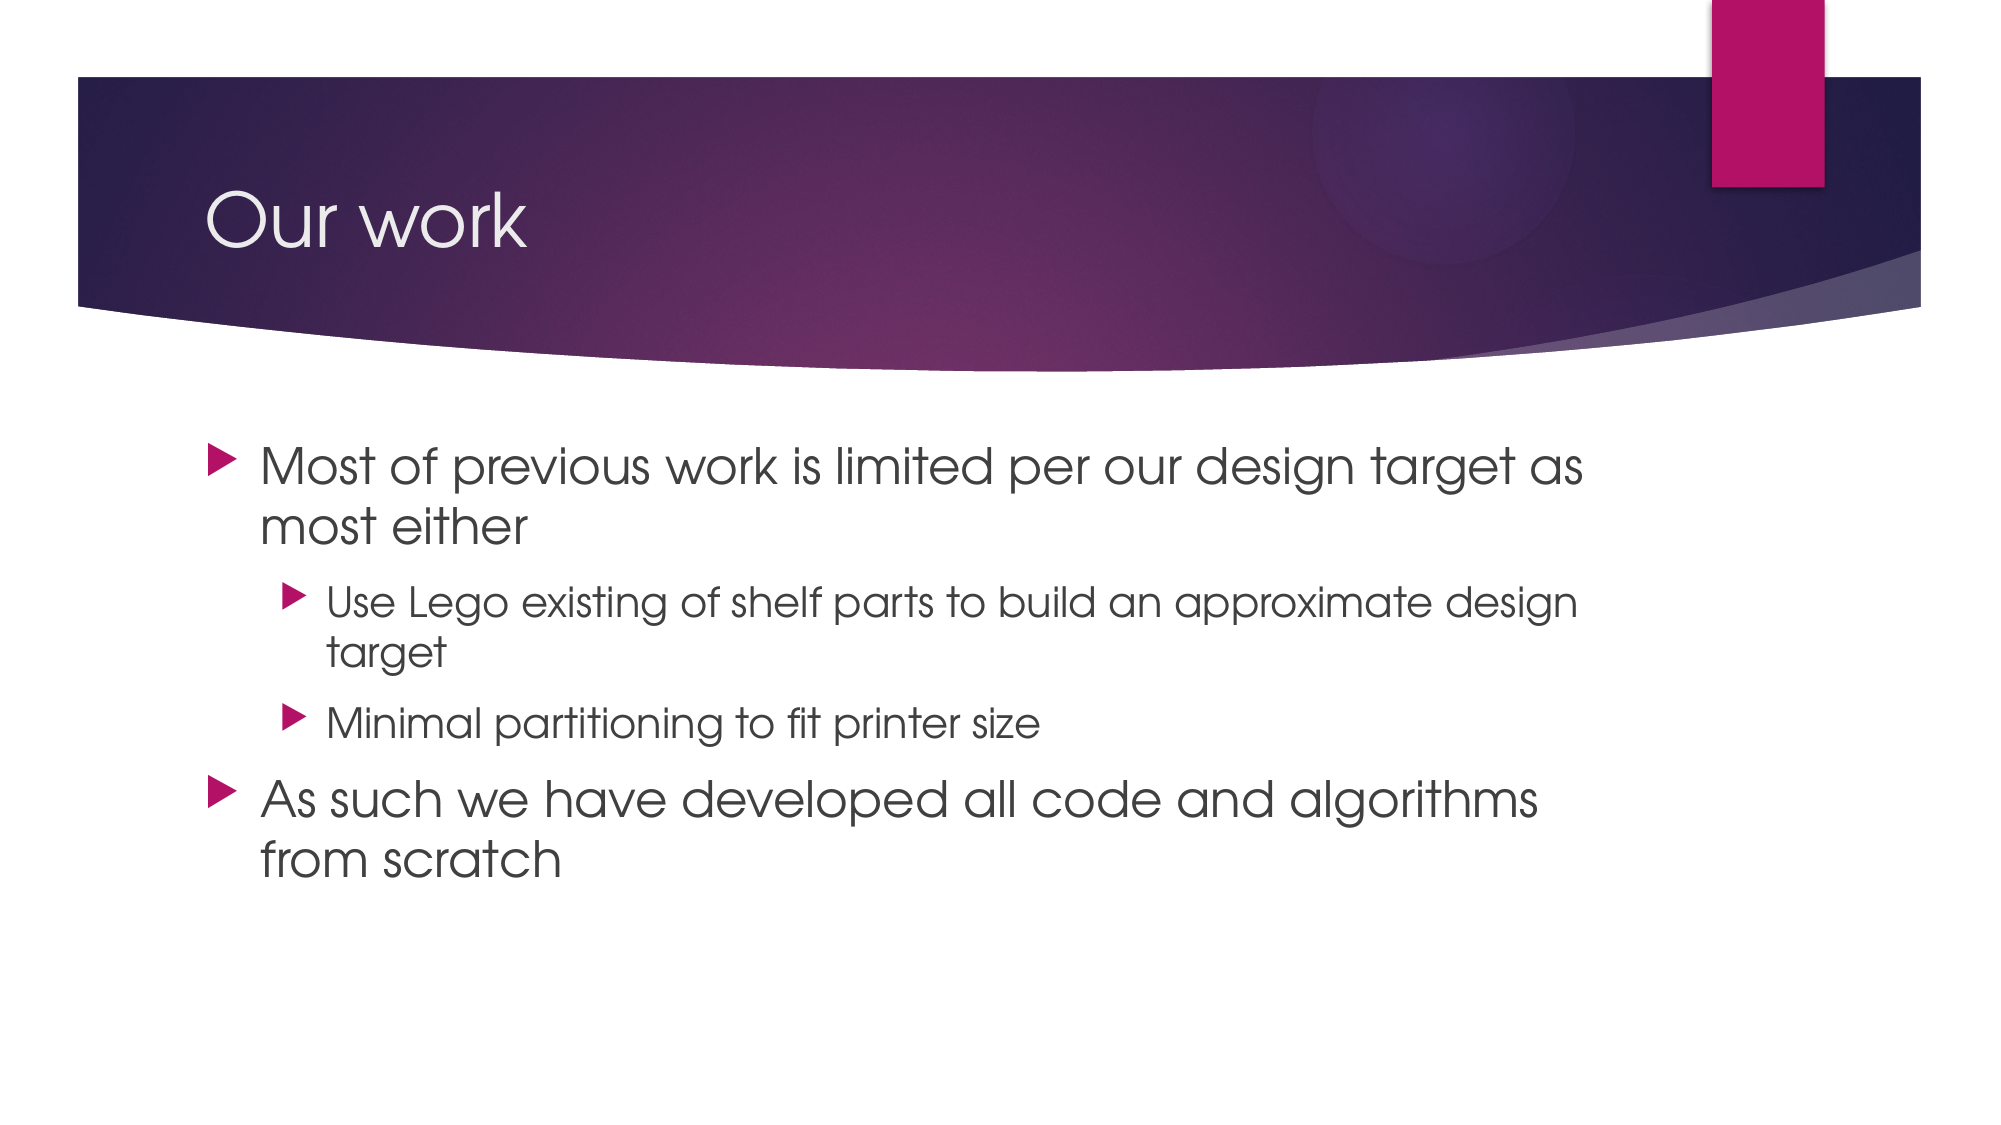

# Our work
Most of previous work is limited per our design target as most either
Use Lego existing of shelf parts to build an approximate design target
Minimal partitioning to fit printer size
As such we have developed all code and algorithms from scratch